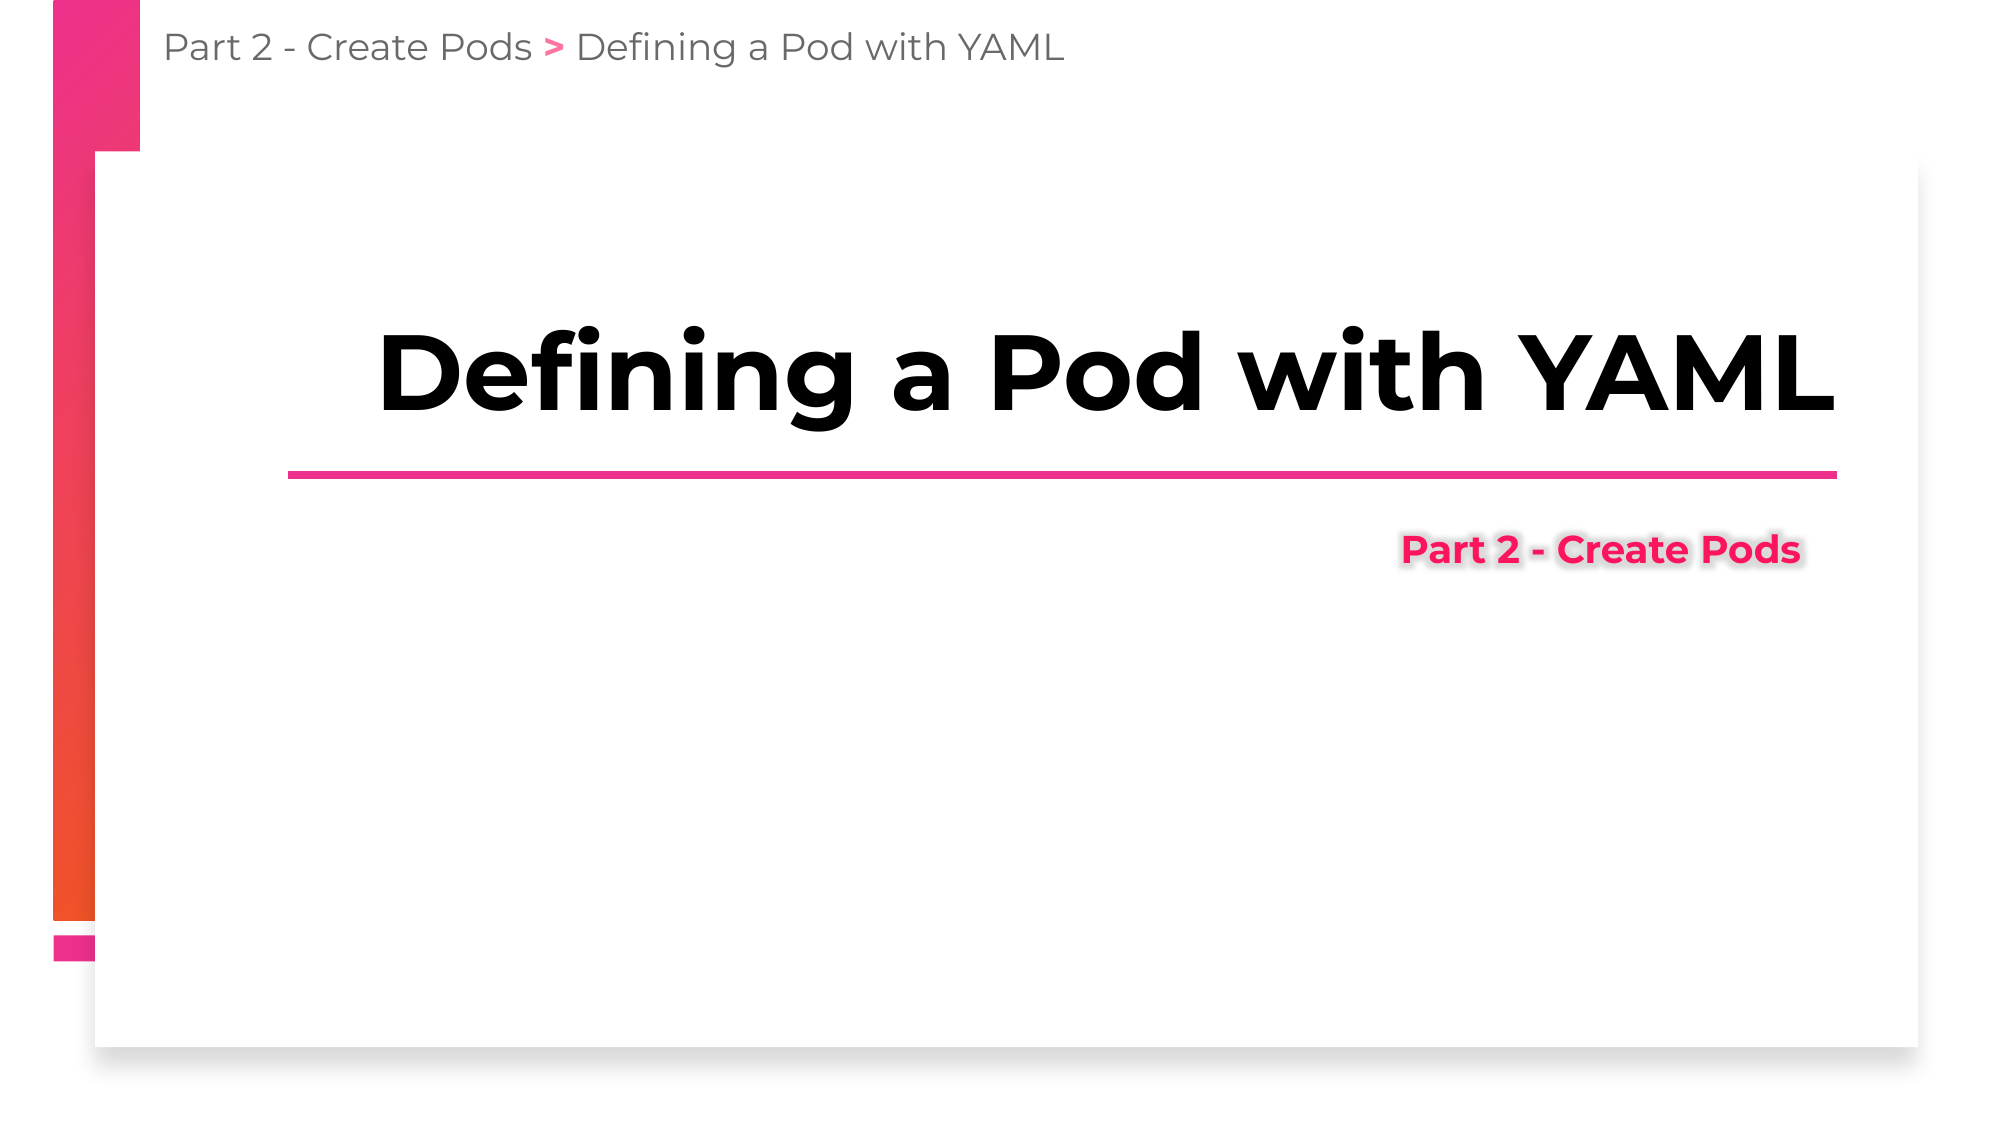

Part 2 - Create Pods > Defining a Pod with YAML

Defining a Pod with YAML

Part 2 - Create Pods